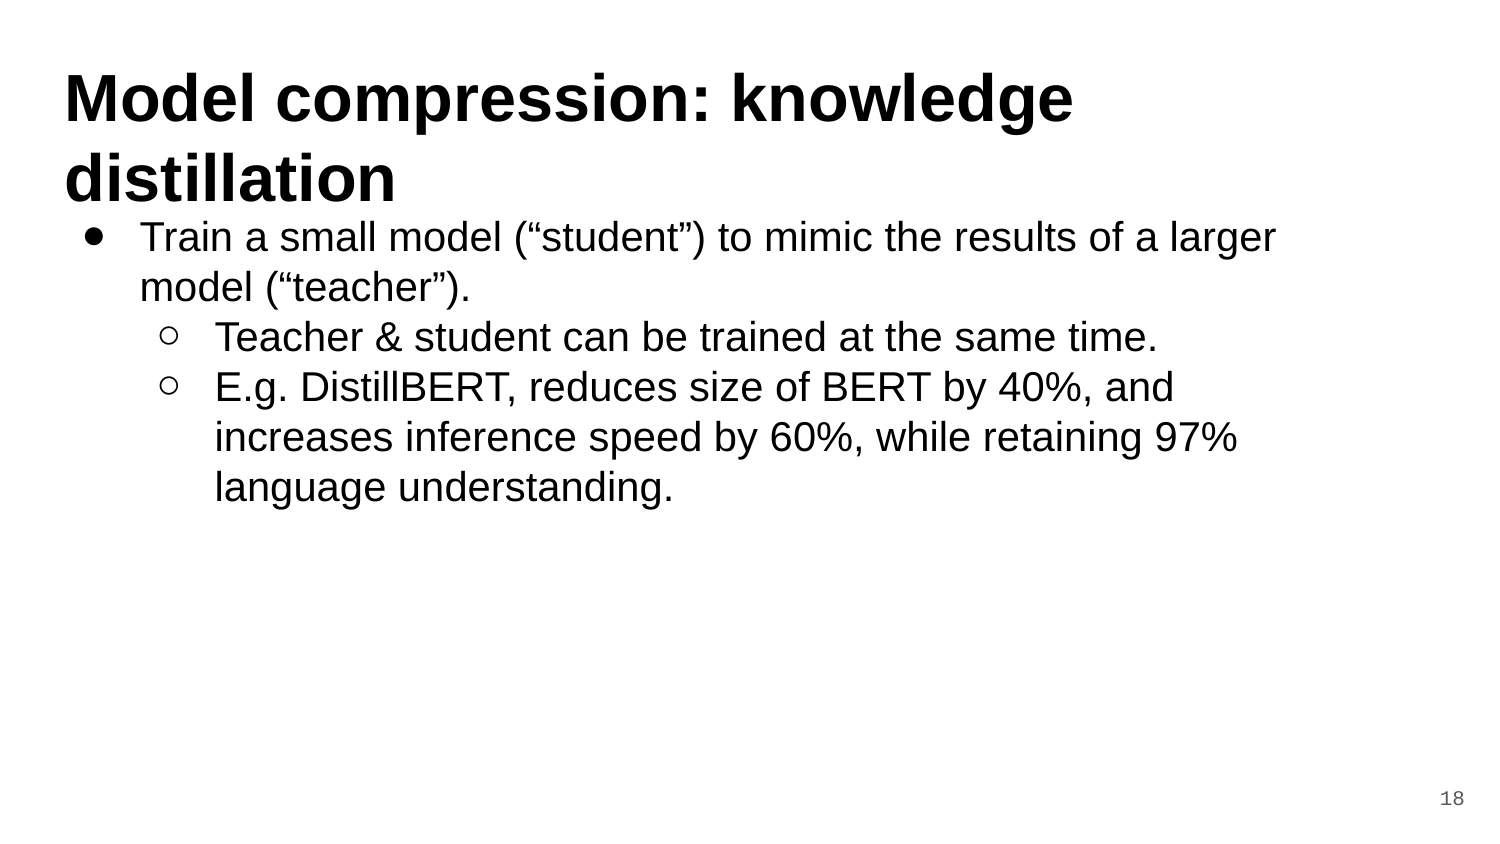

Model compression: knowledge distillation
Train a small model (“student”) to mimic the results of a larger model (“teacher”).
Teacher & student can be trained at the same time.
E.g. DistillBERT, reduces size of BERT by 40%, and increases inference speed by 60%, while retaining 97% language understanding.

18